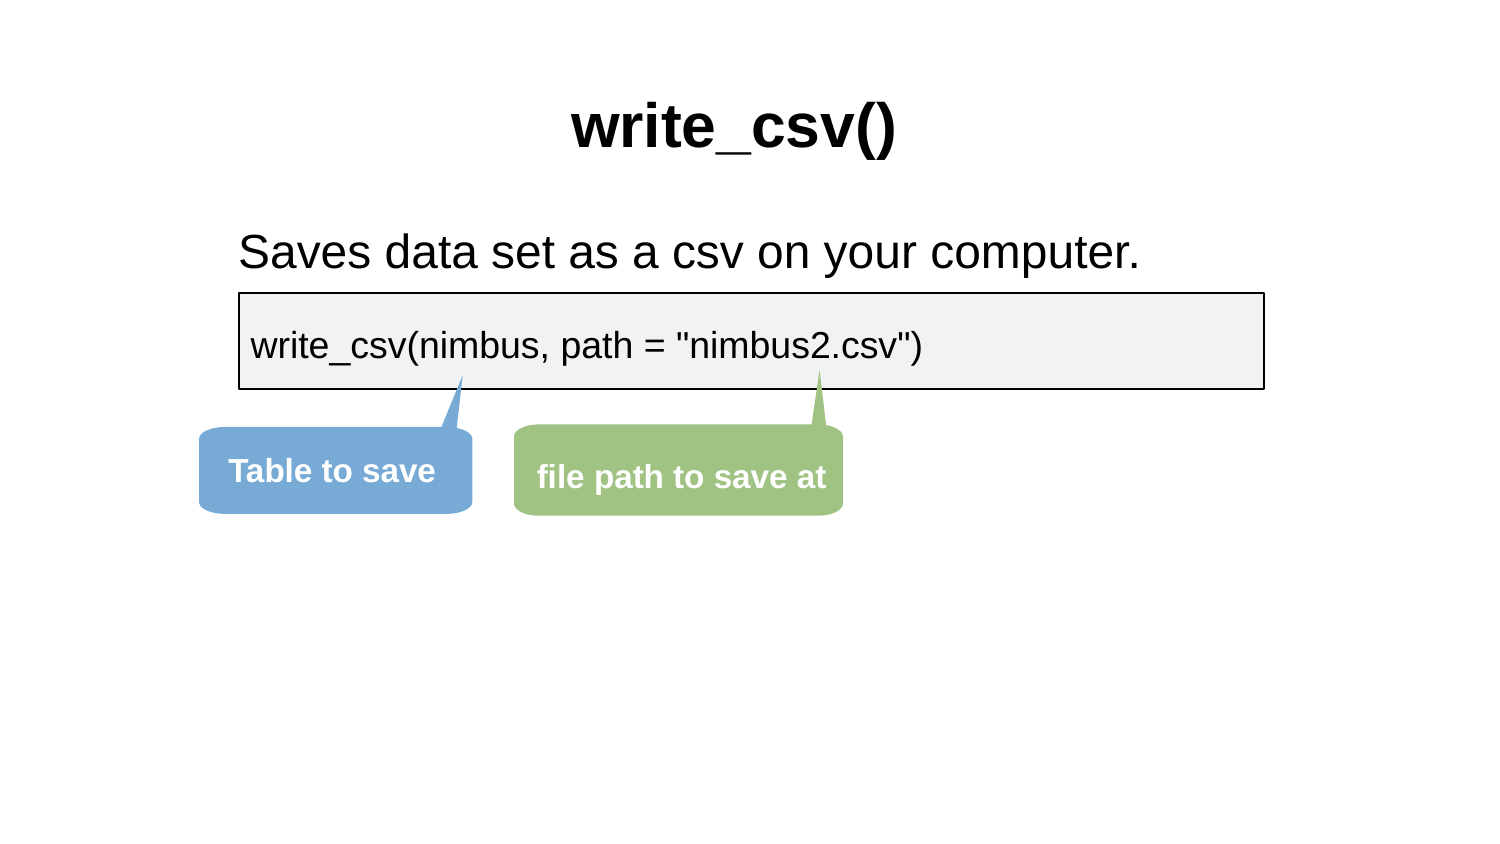

write_csv()
Saves data set as a csv on your computer.
write_csv(nimbus, path = "nimbus2.csv")

Table to save
file path to save at